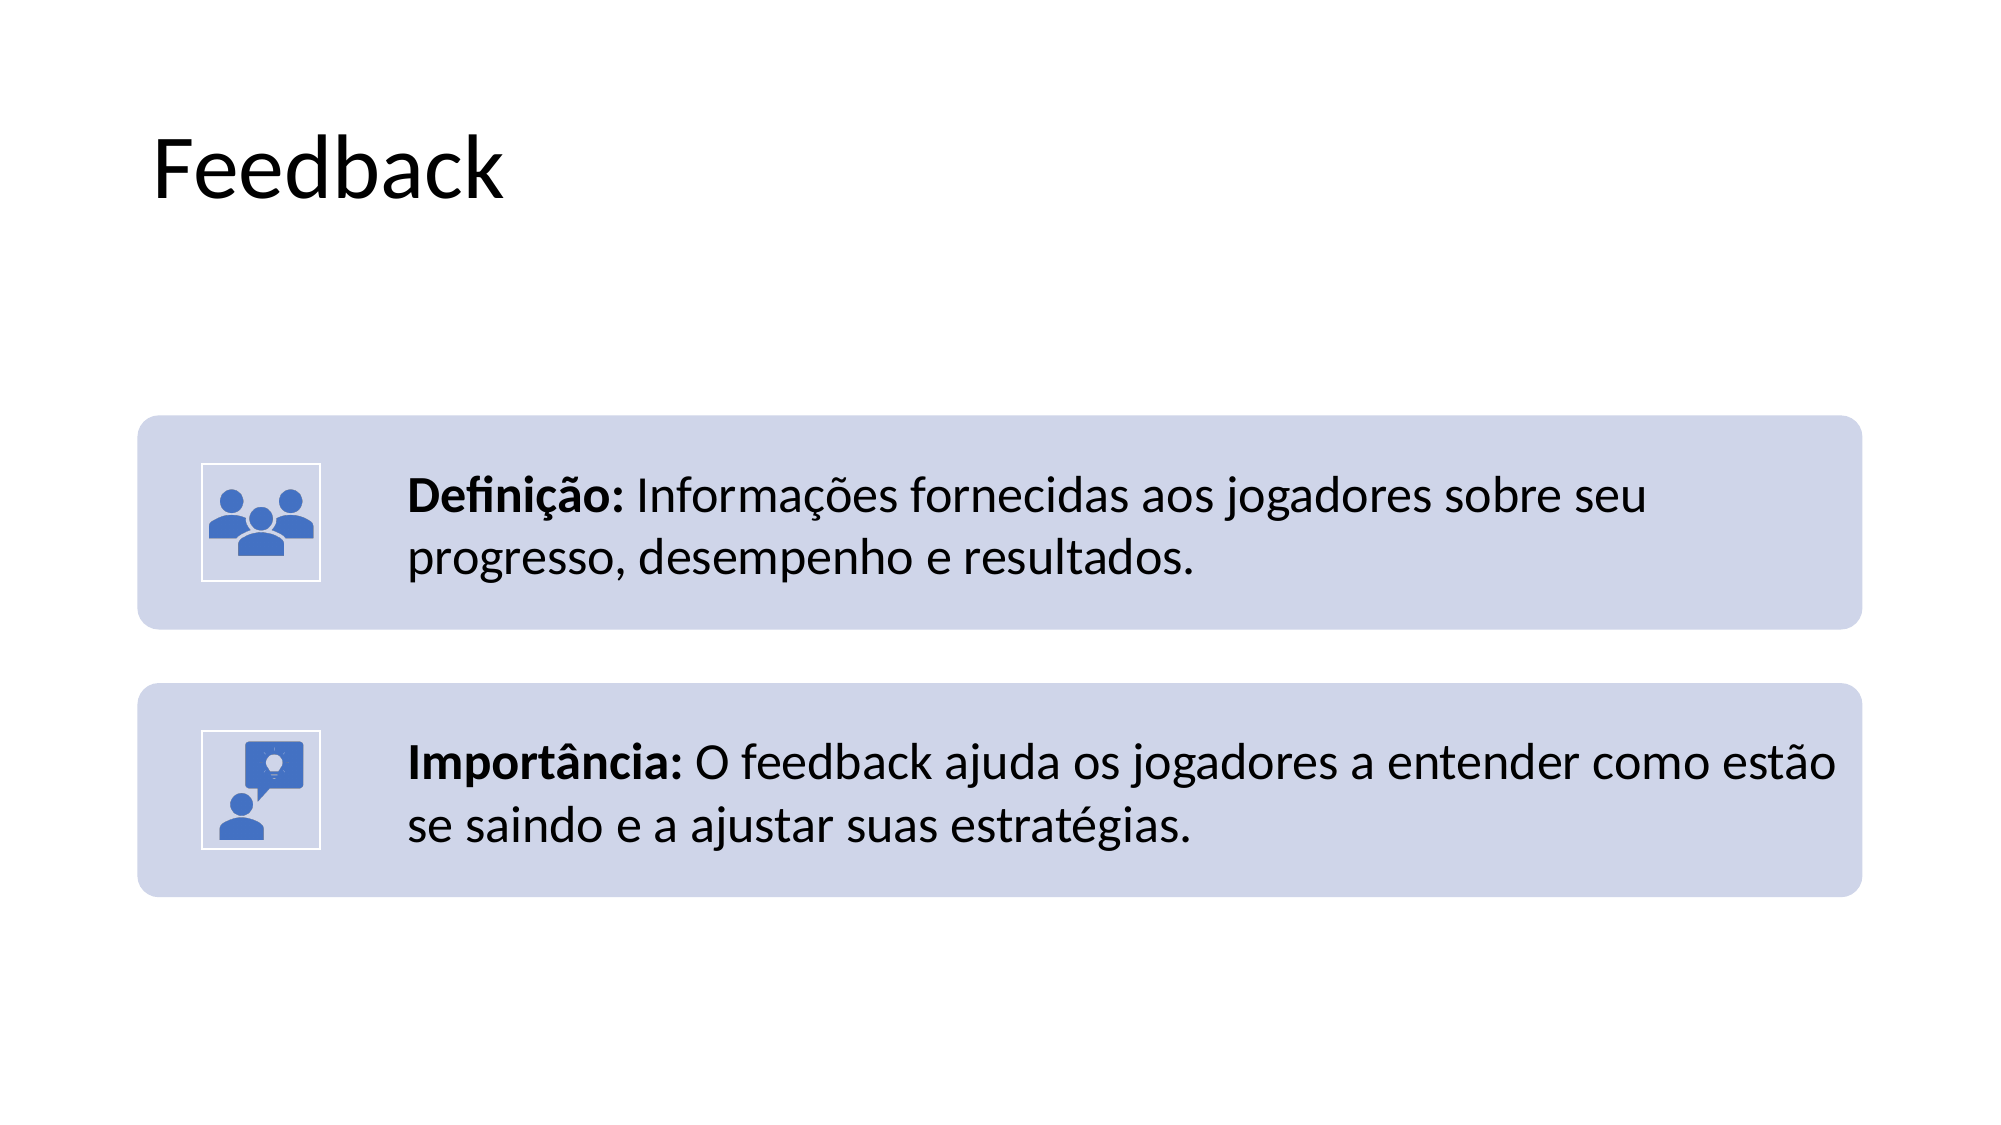

# Feedback
Definição: Informações fornecidas aos jogadores sobre seu progresso, desempenho e resultados.
Importância: O feedback ajuda os jogadores a entender como estão se saindo e a ajustar suas estratégias.